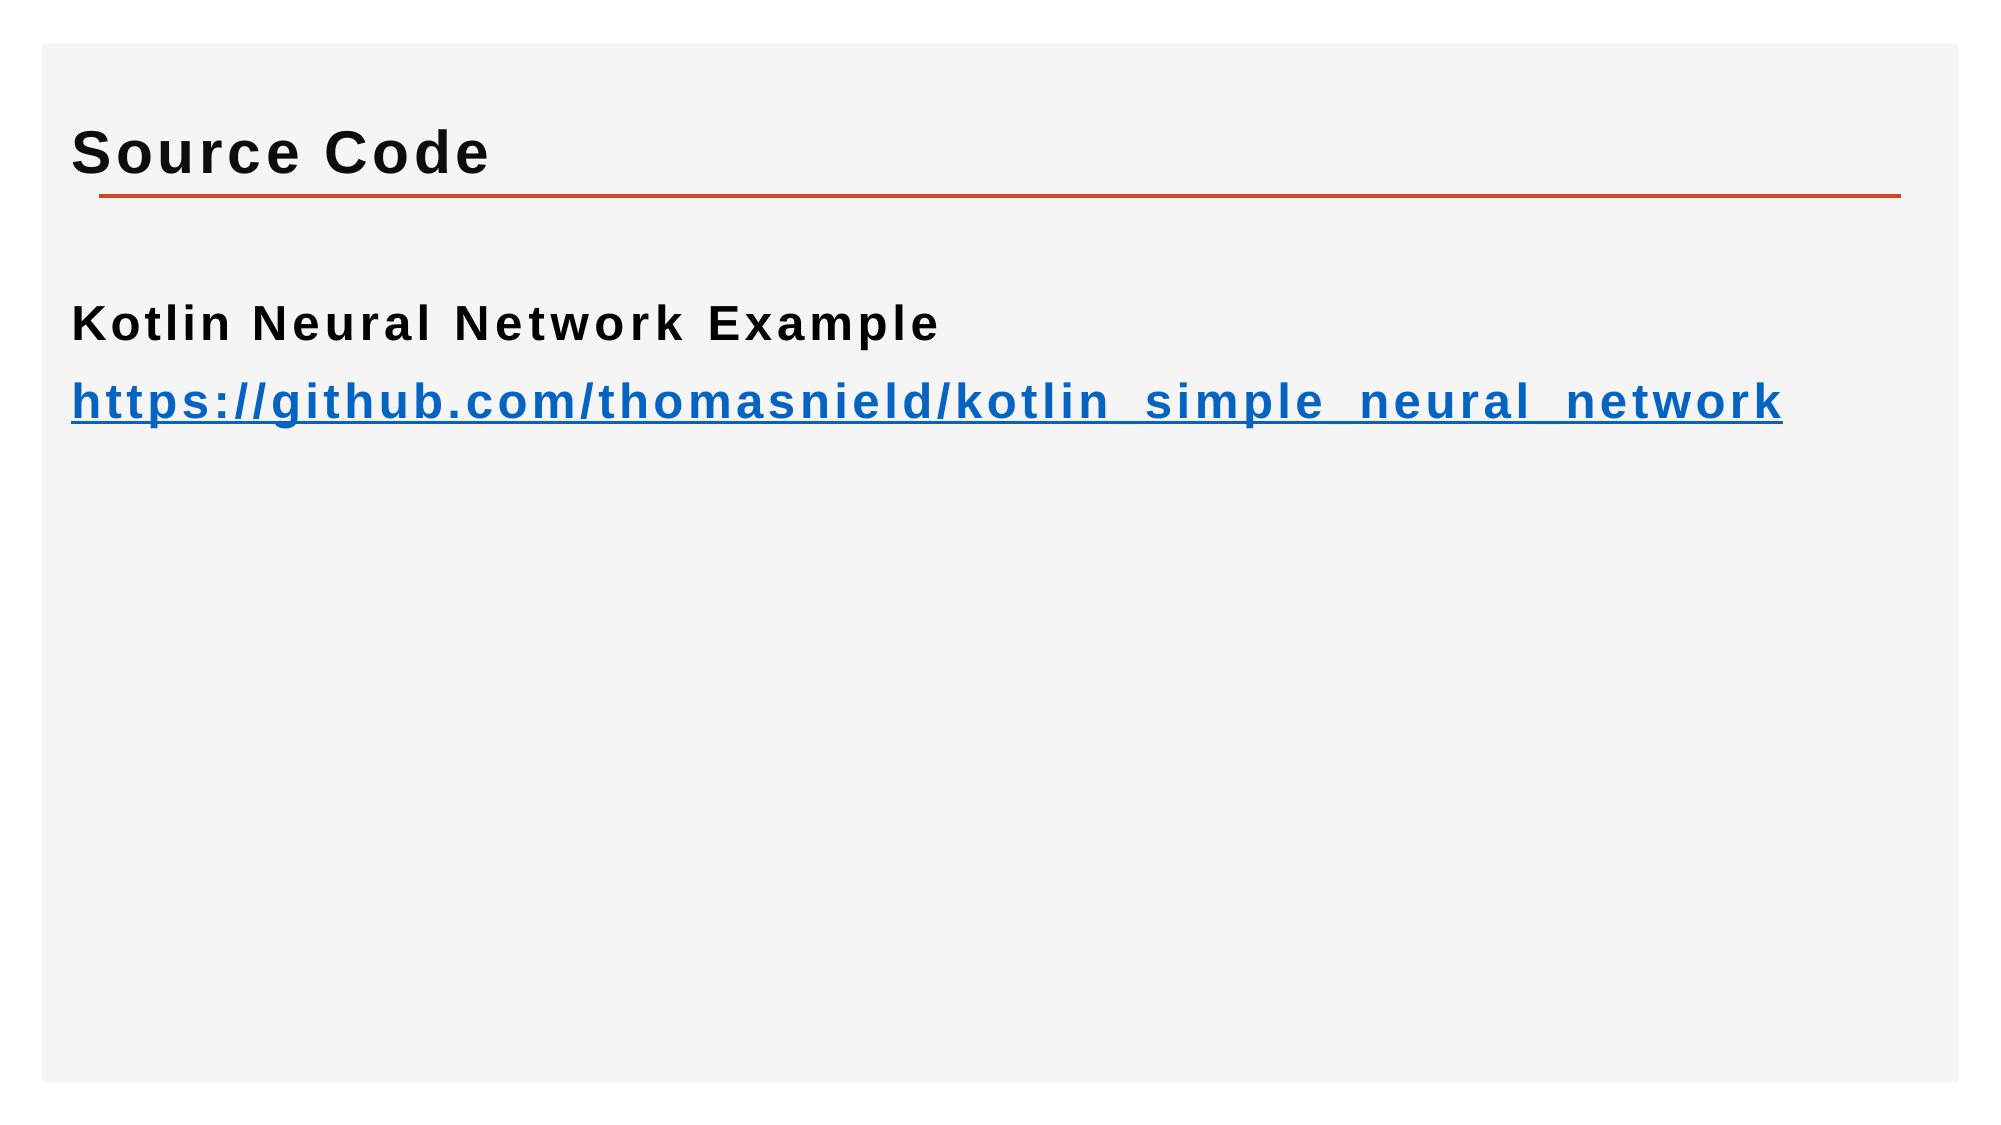

Source Code
Kotlin Neural Network Example  https://github.com/thomasnield/kotlin_simple_neural_network
174